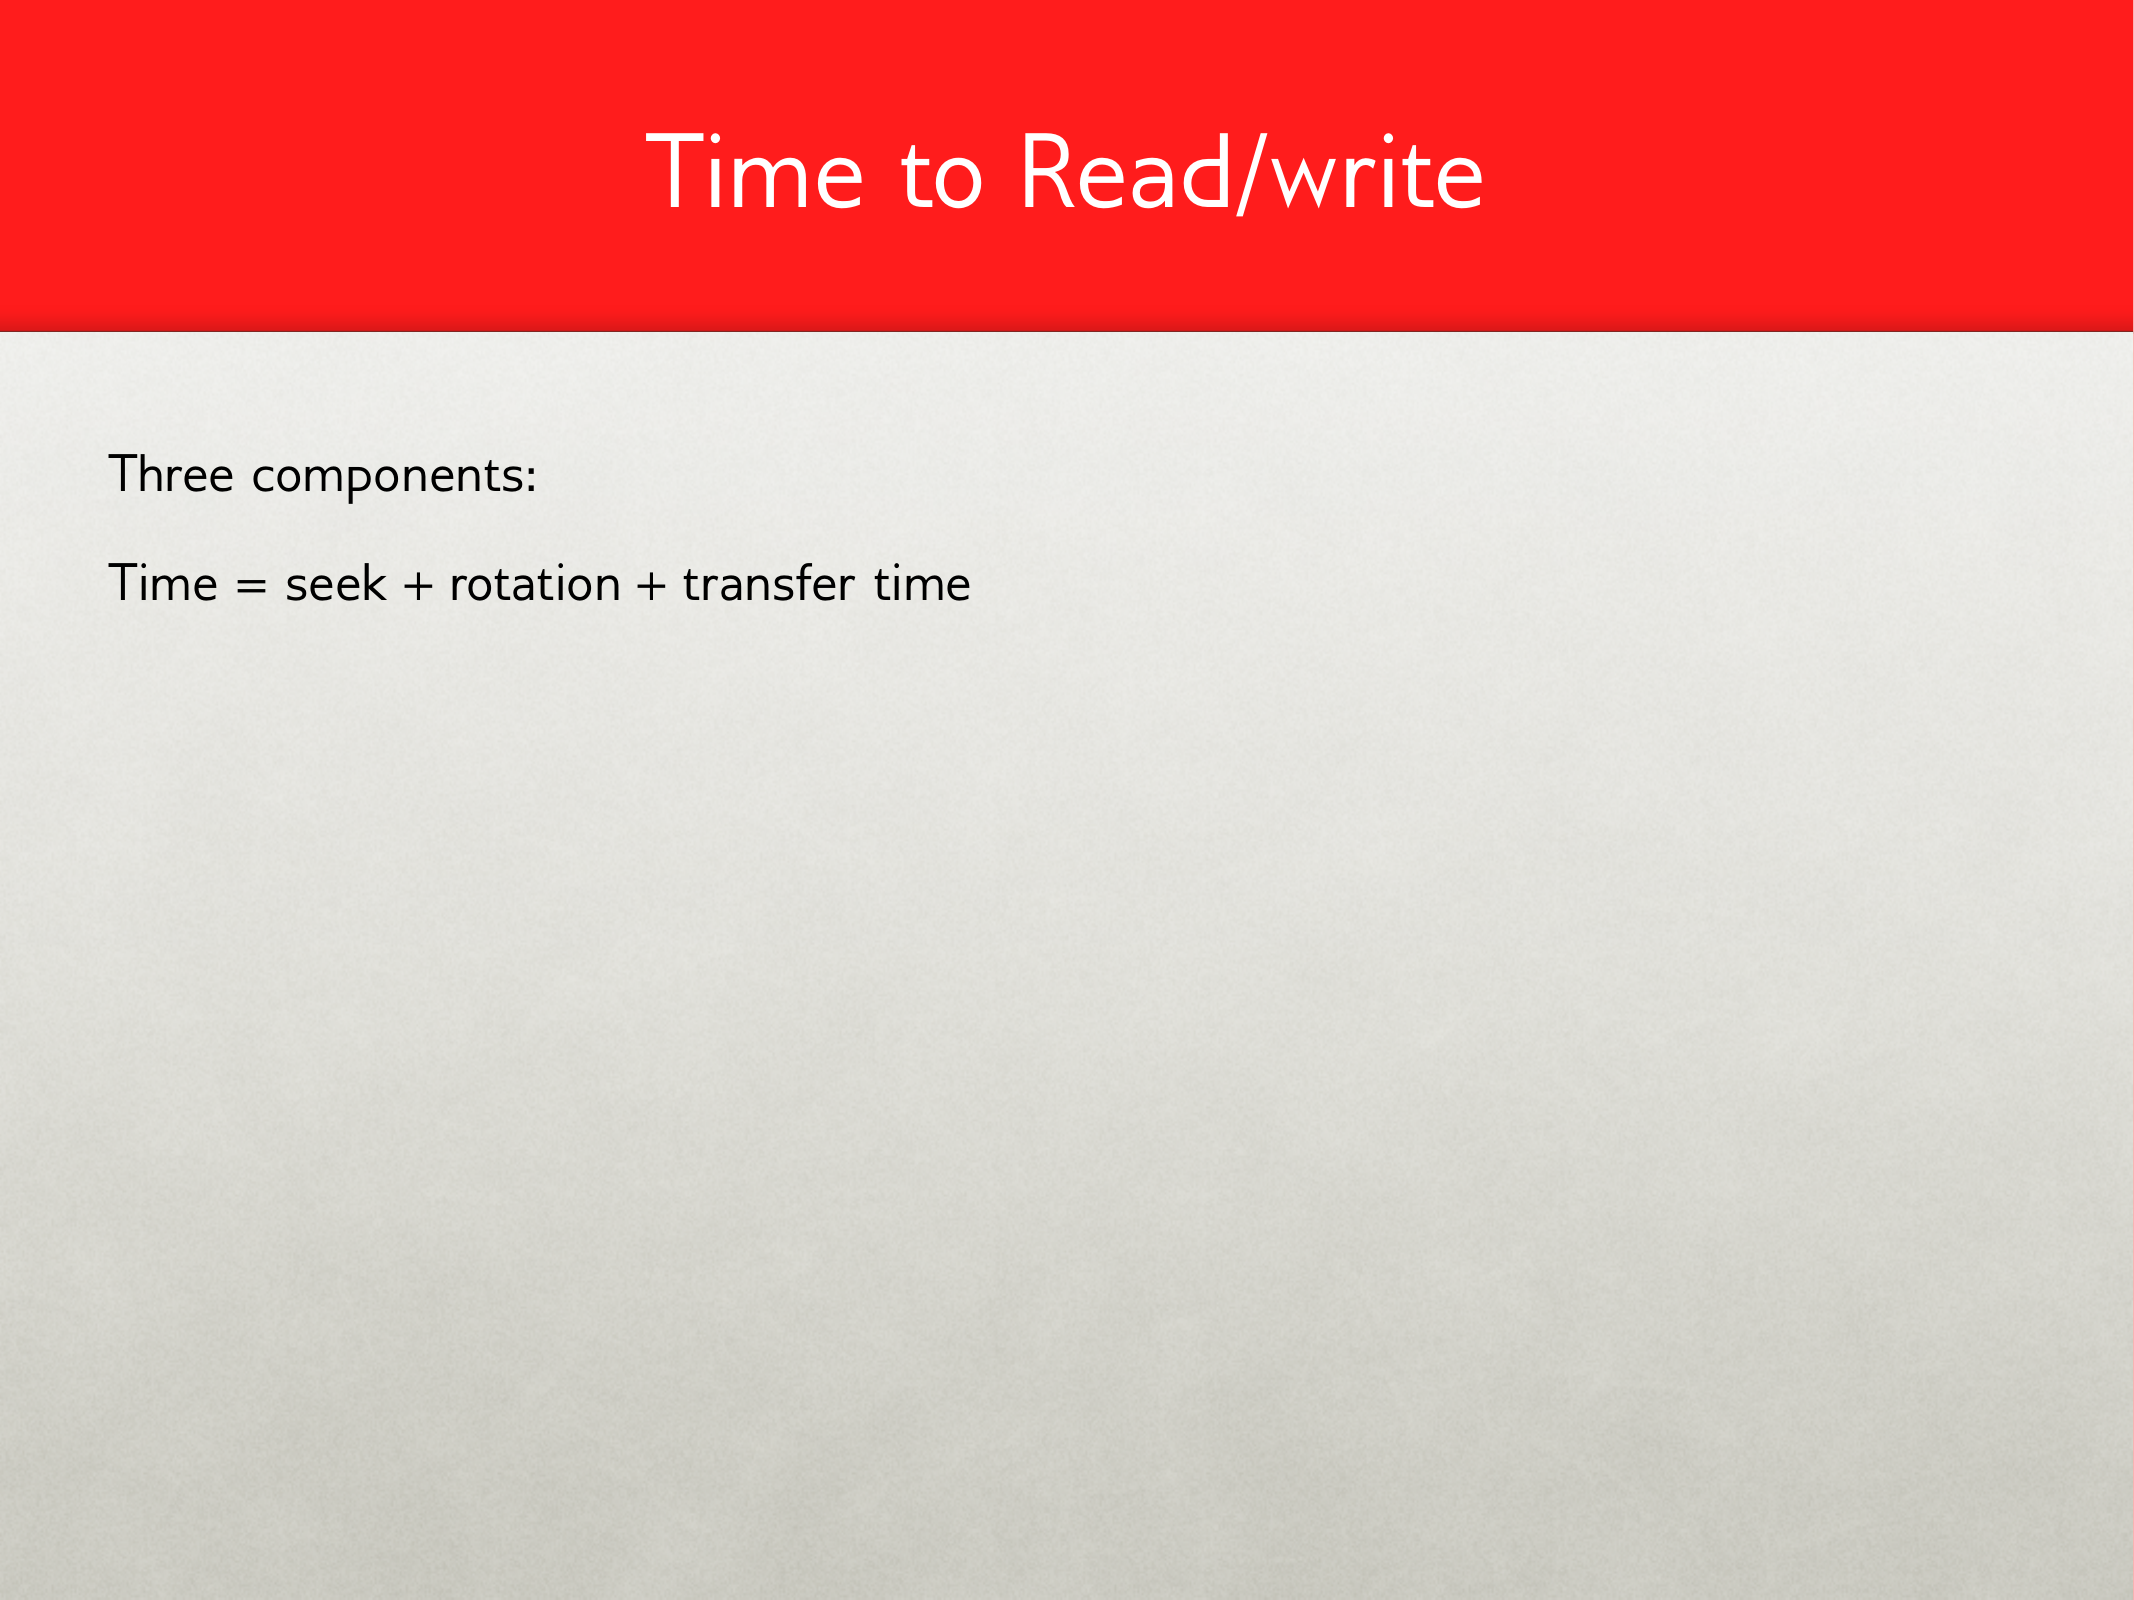

# Time to Read/write
Three components:
Time = seek + rotation + transfer time